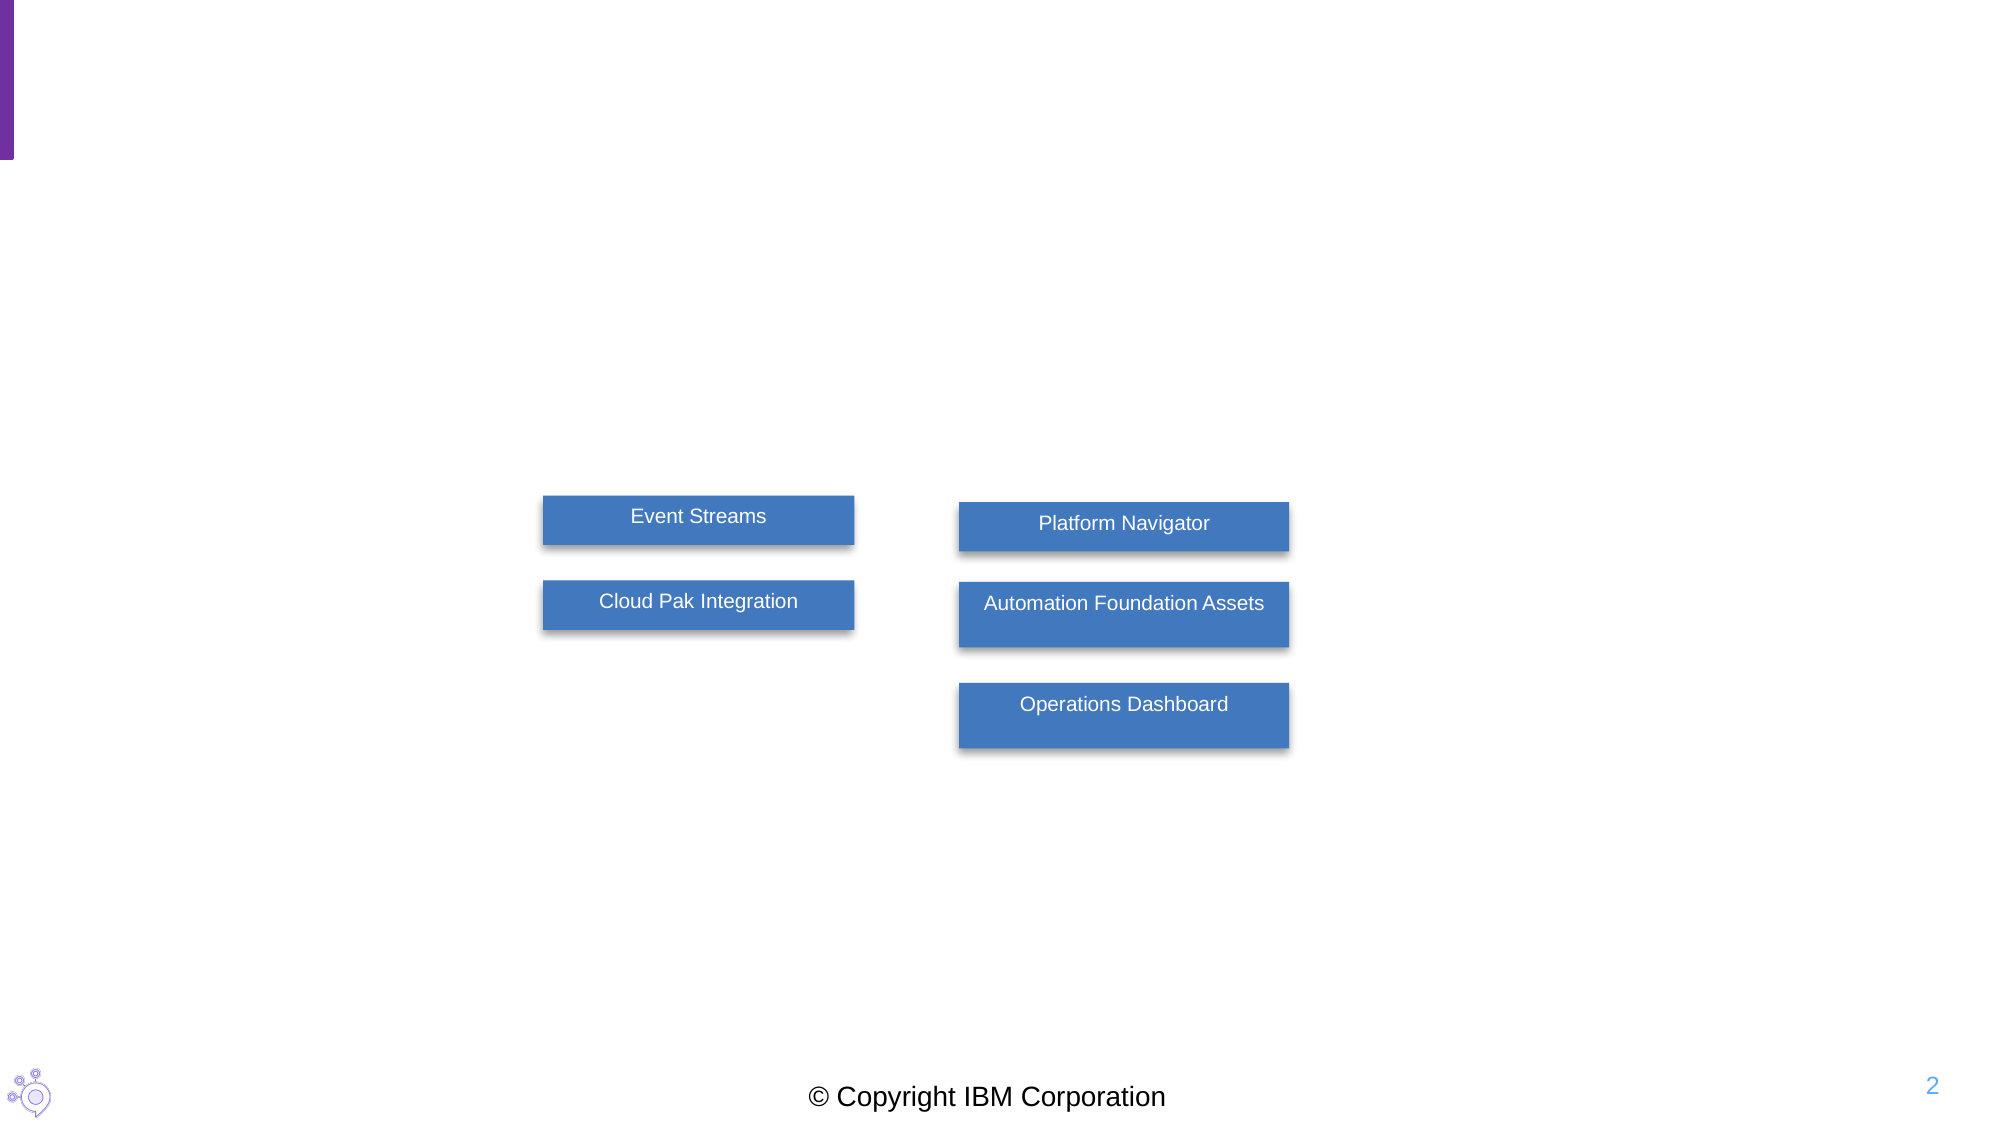

Event Streams
Platform Navigator
Cloud Pak Integration
Automation Foundation Assets
Operations Dashboard
2